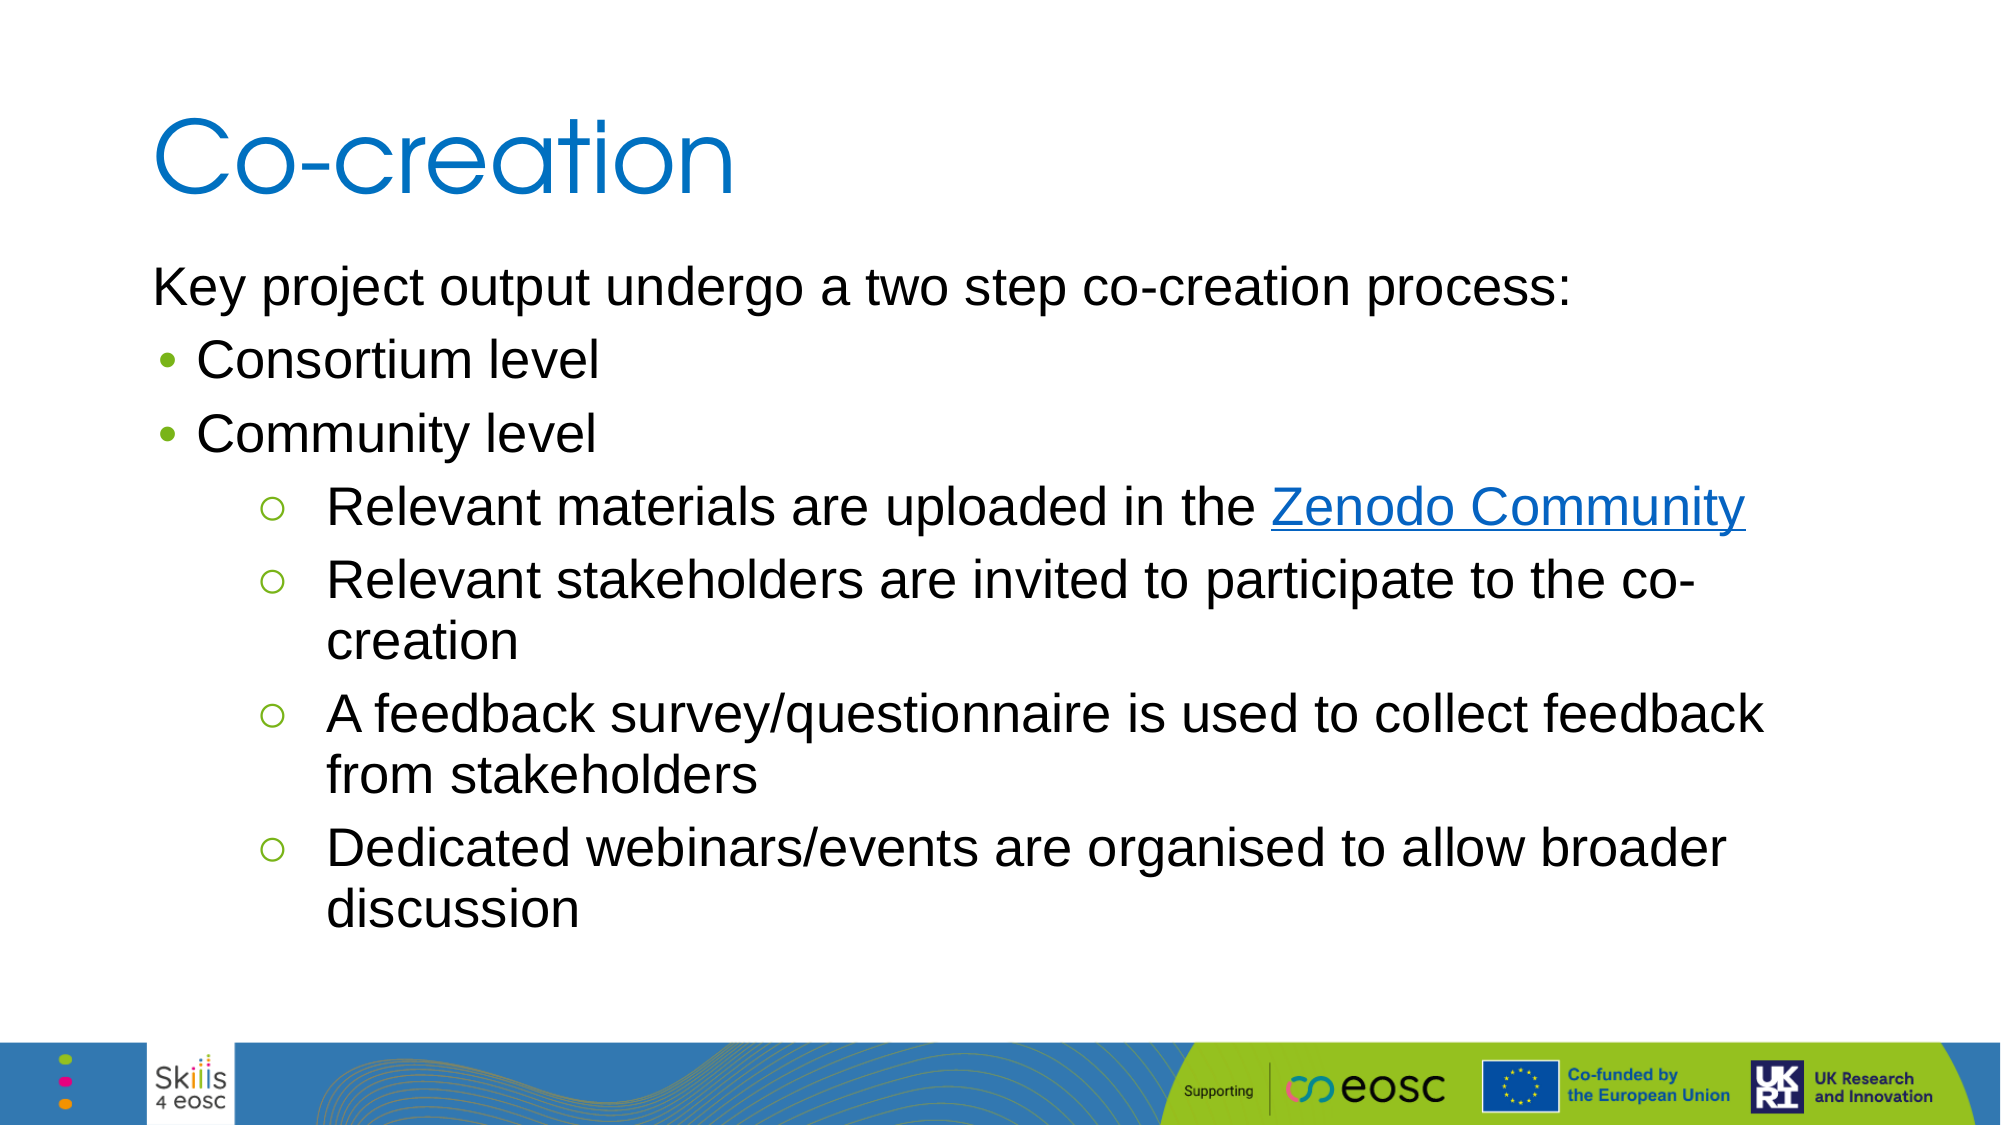

# Co-creation
Key project output undergo a two step co-creation process:
Consortium level
Community level
Relevant materials are uploaded in the Zenodo Community
Relevant stakeholders are invited to participate to the co-creation
A feedback survey/questionnaire is used to collect feedback from stakeholders
Dedicated webinars/events are organised to allow broader discussion